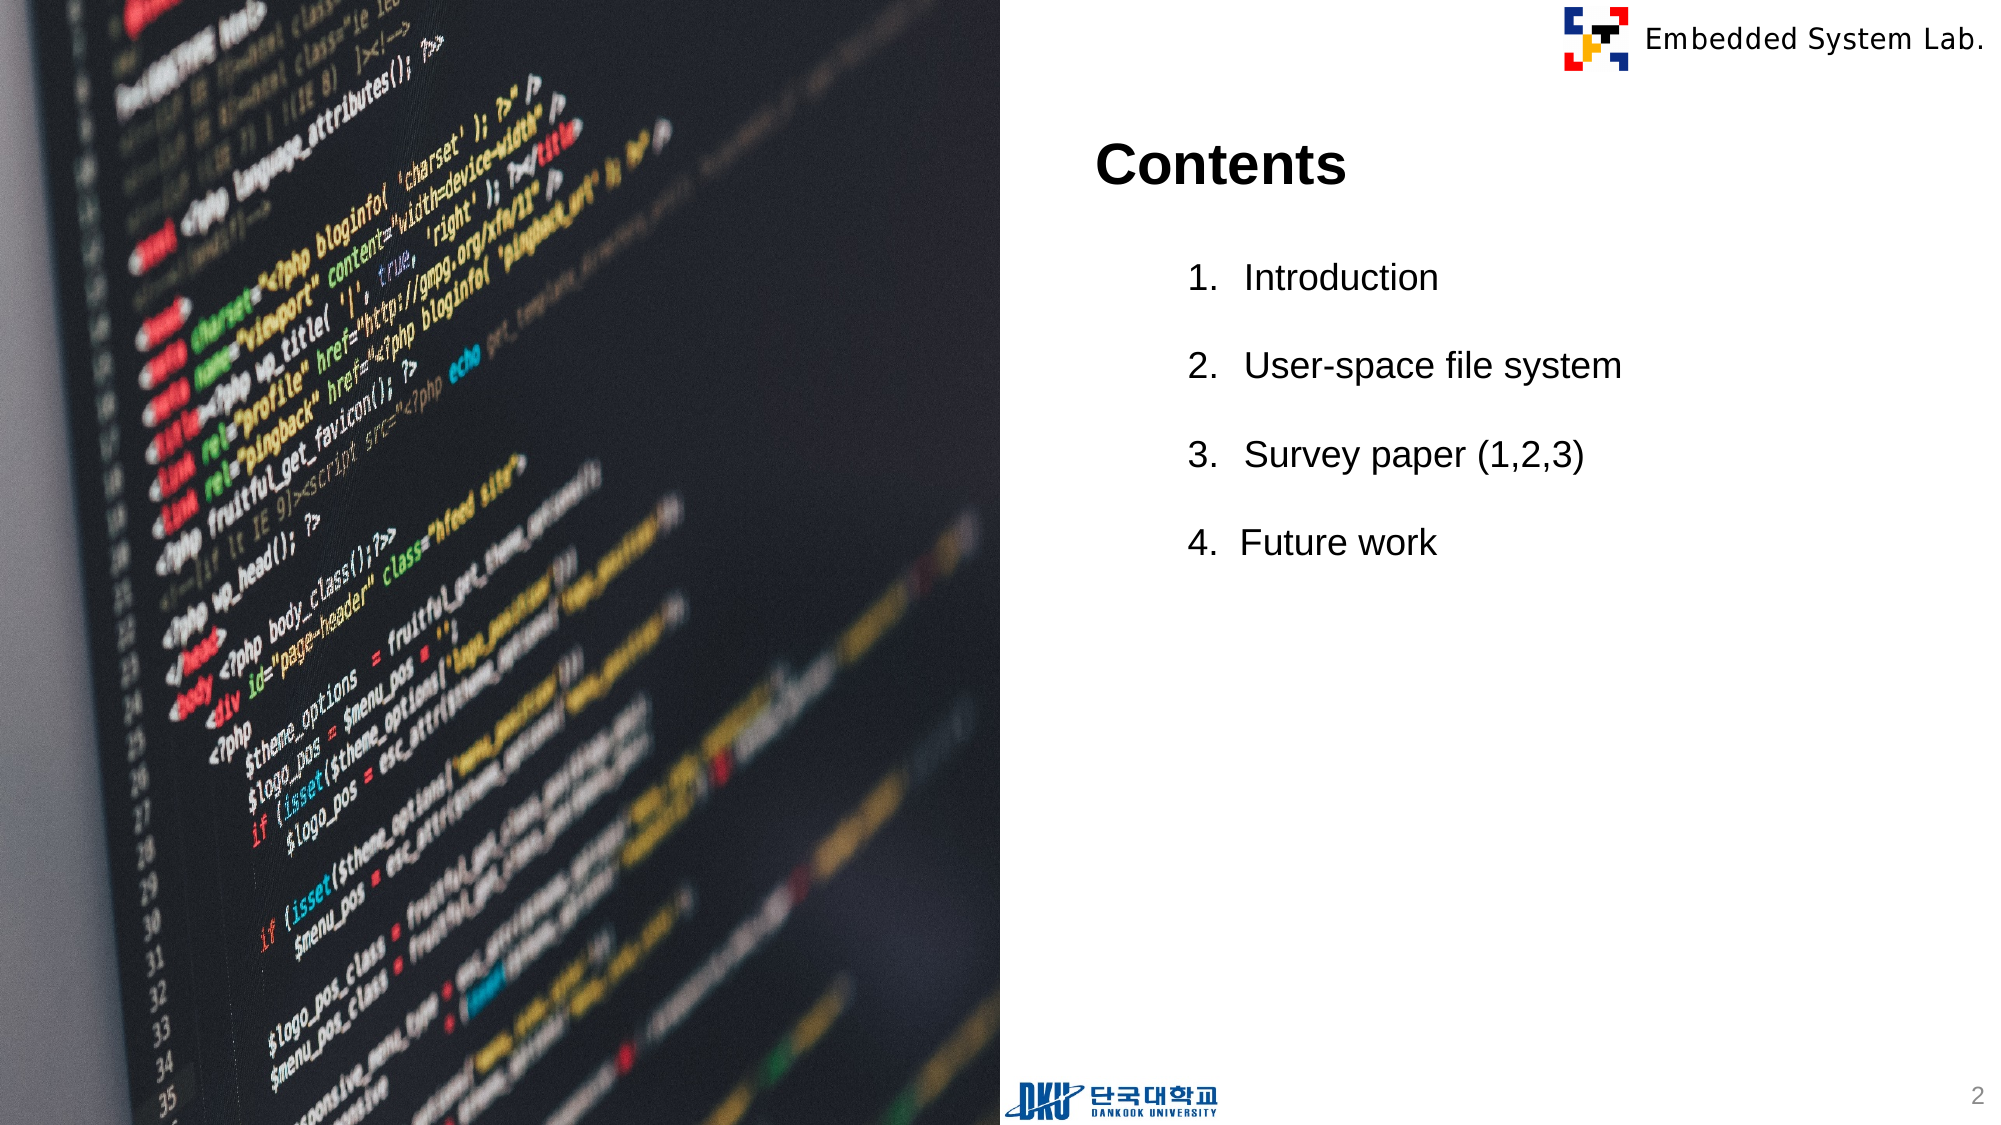

Introduction
User-space file system
Survey paper (1,2,3)
4.  Future work

2